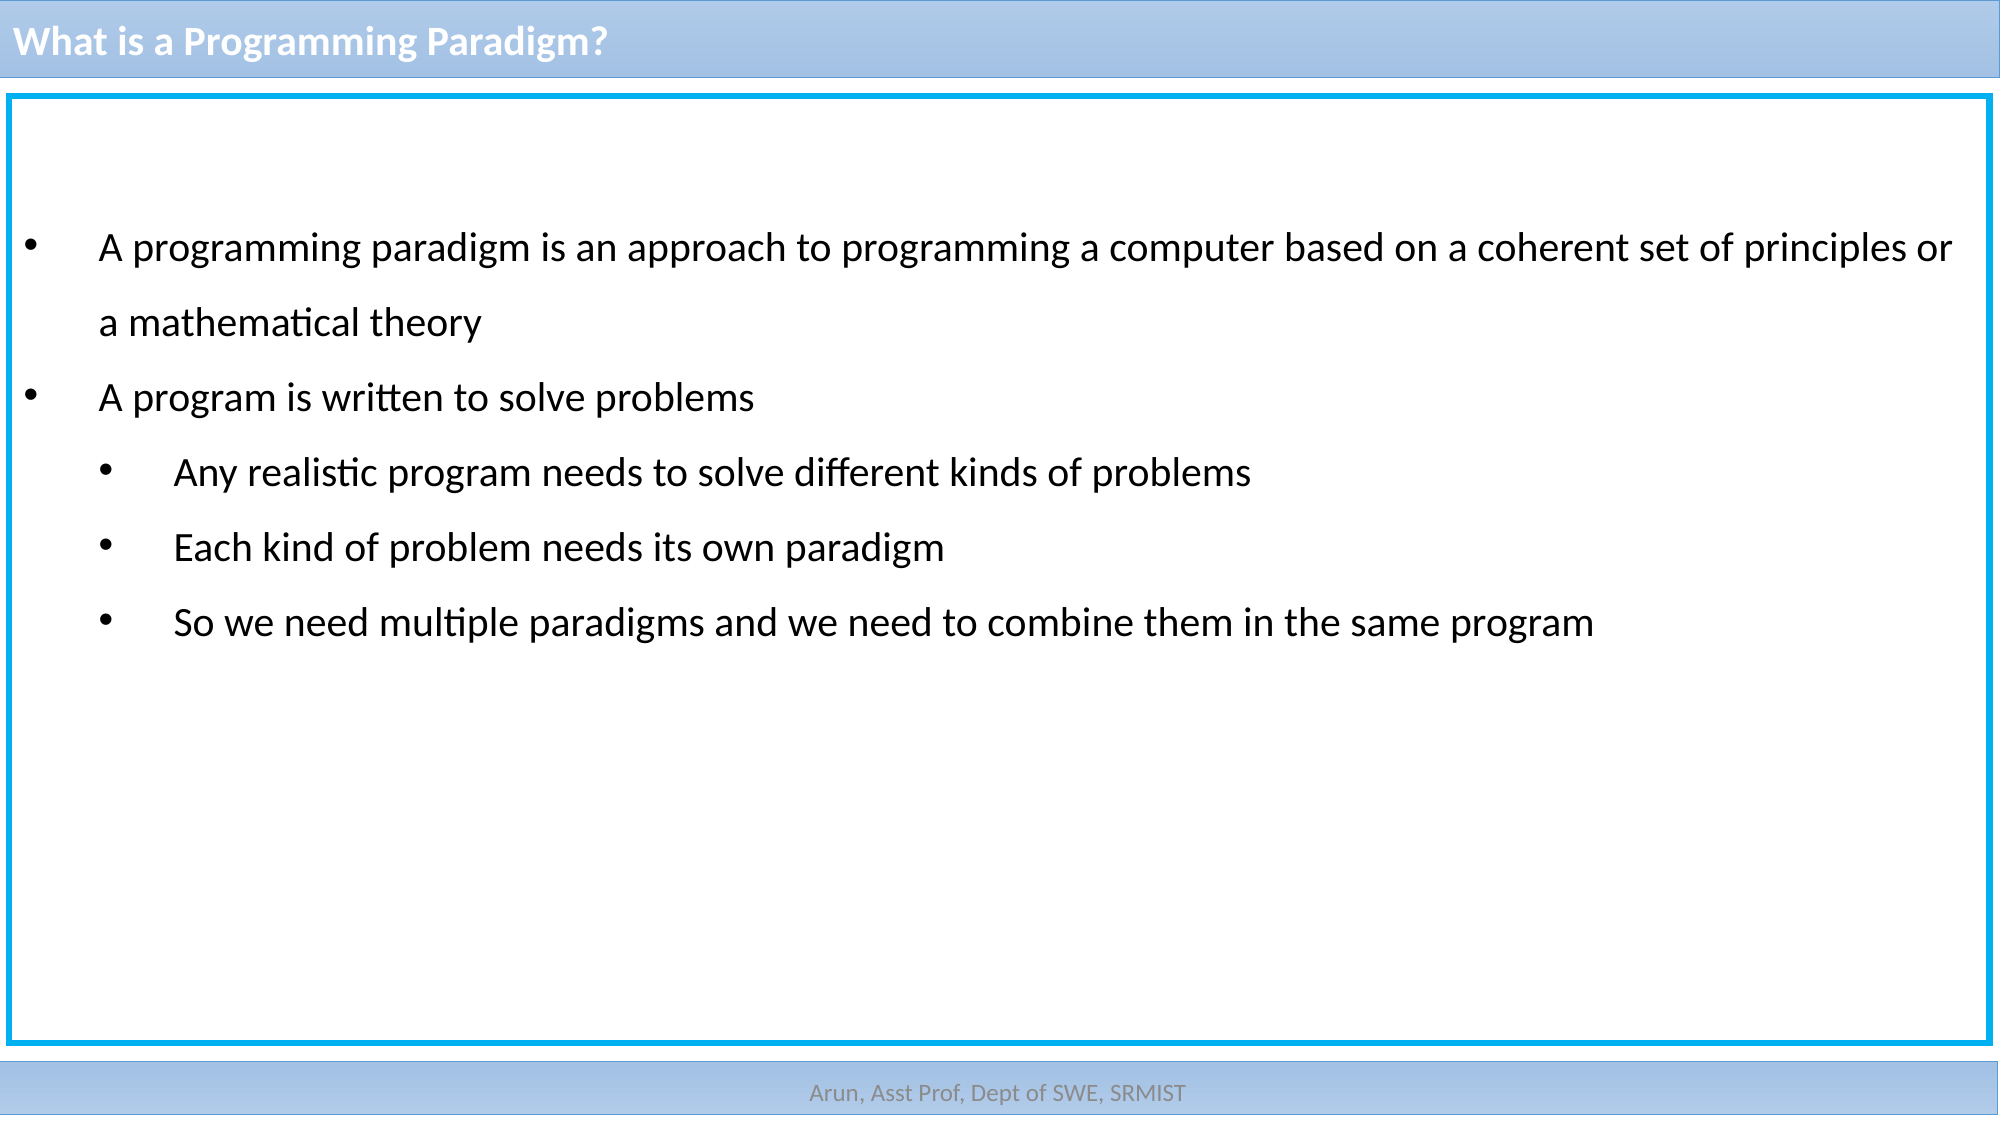

What is a Programming Paradigm?

A programming paradigm is an approach to programming a computer based on a coherent set of principles or a mathematical theory
A program is written to solve problems
Any realistic program needs to solve different kinds of problems
Each kind of problem needs its own paradigm
So we need multiple paradigms and we need to combine them in the same program

Arun, Asst Prof, Dept of SWE, SRMIST